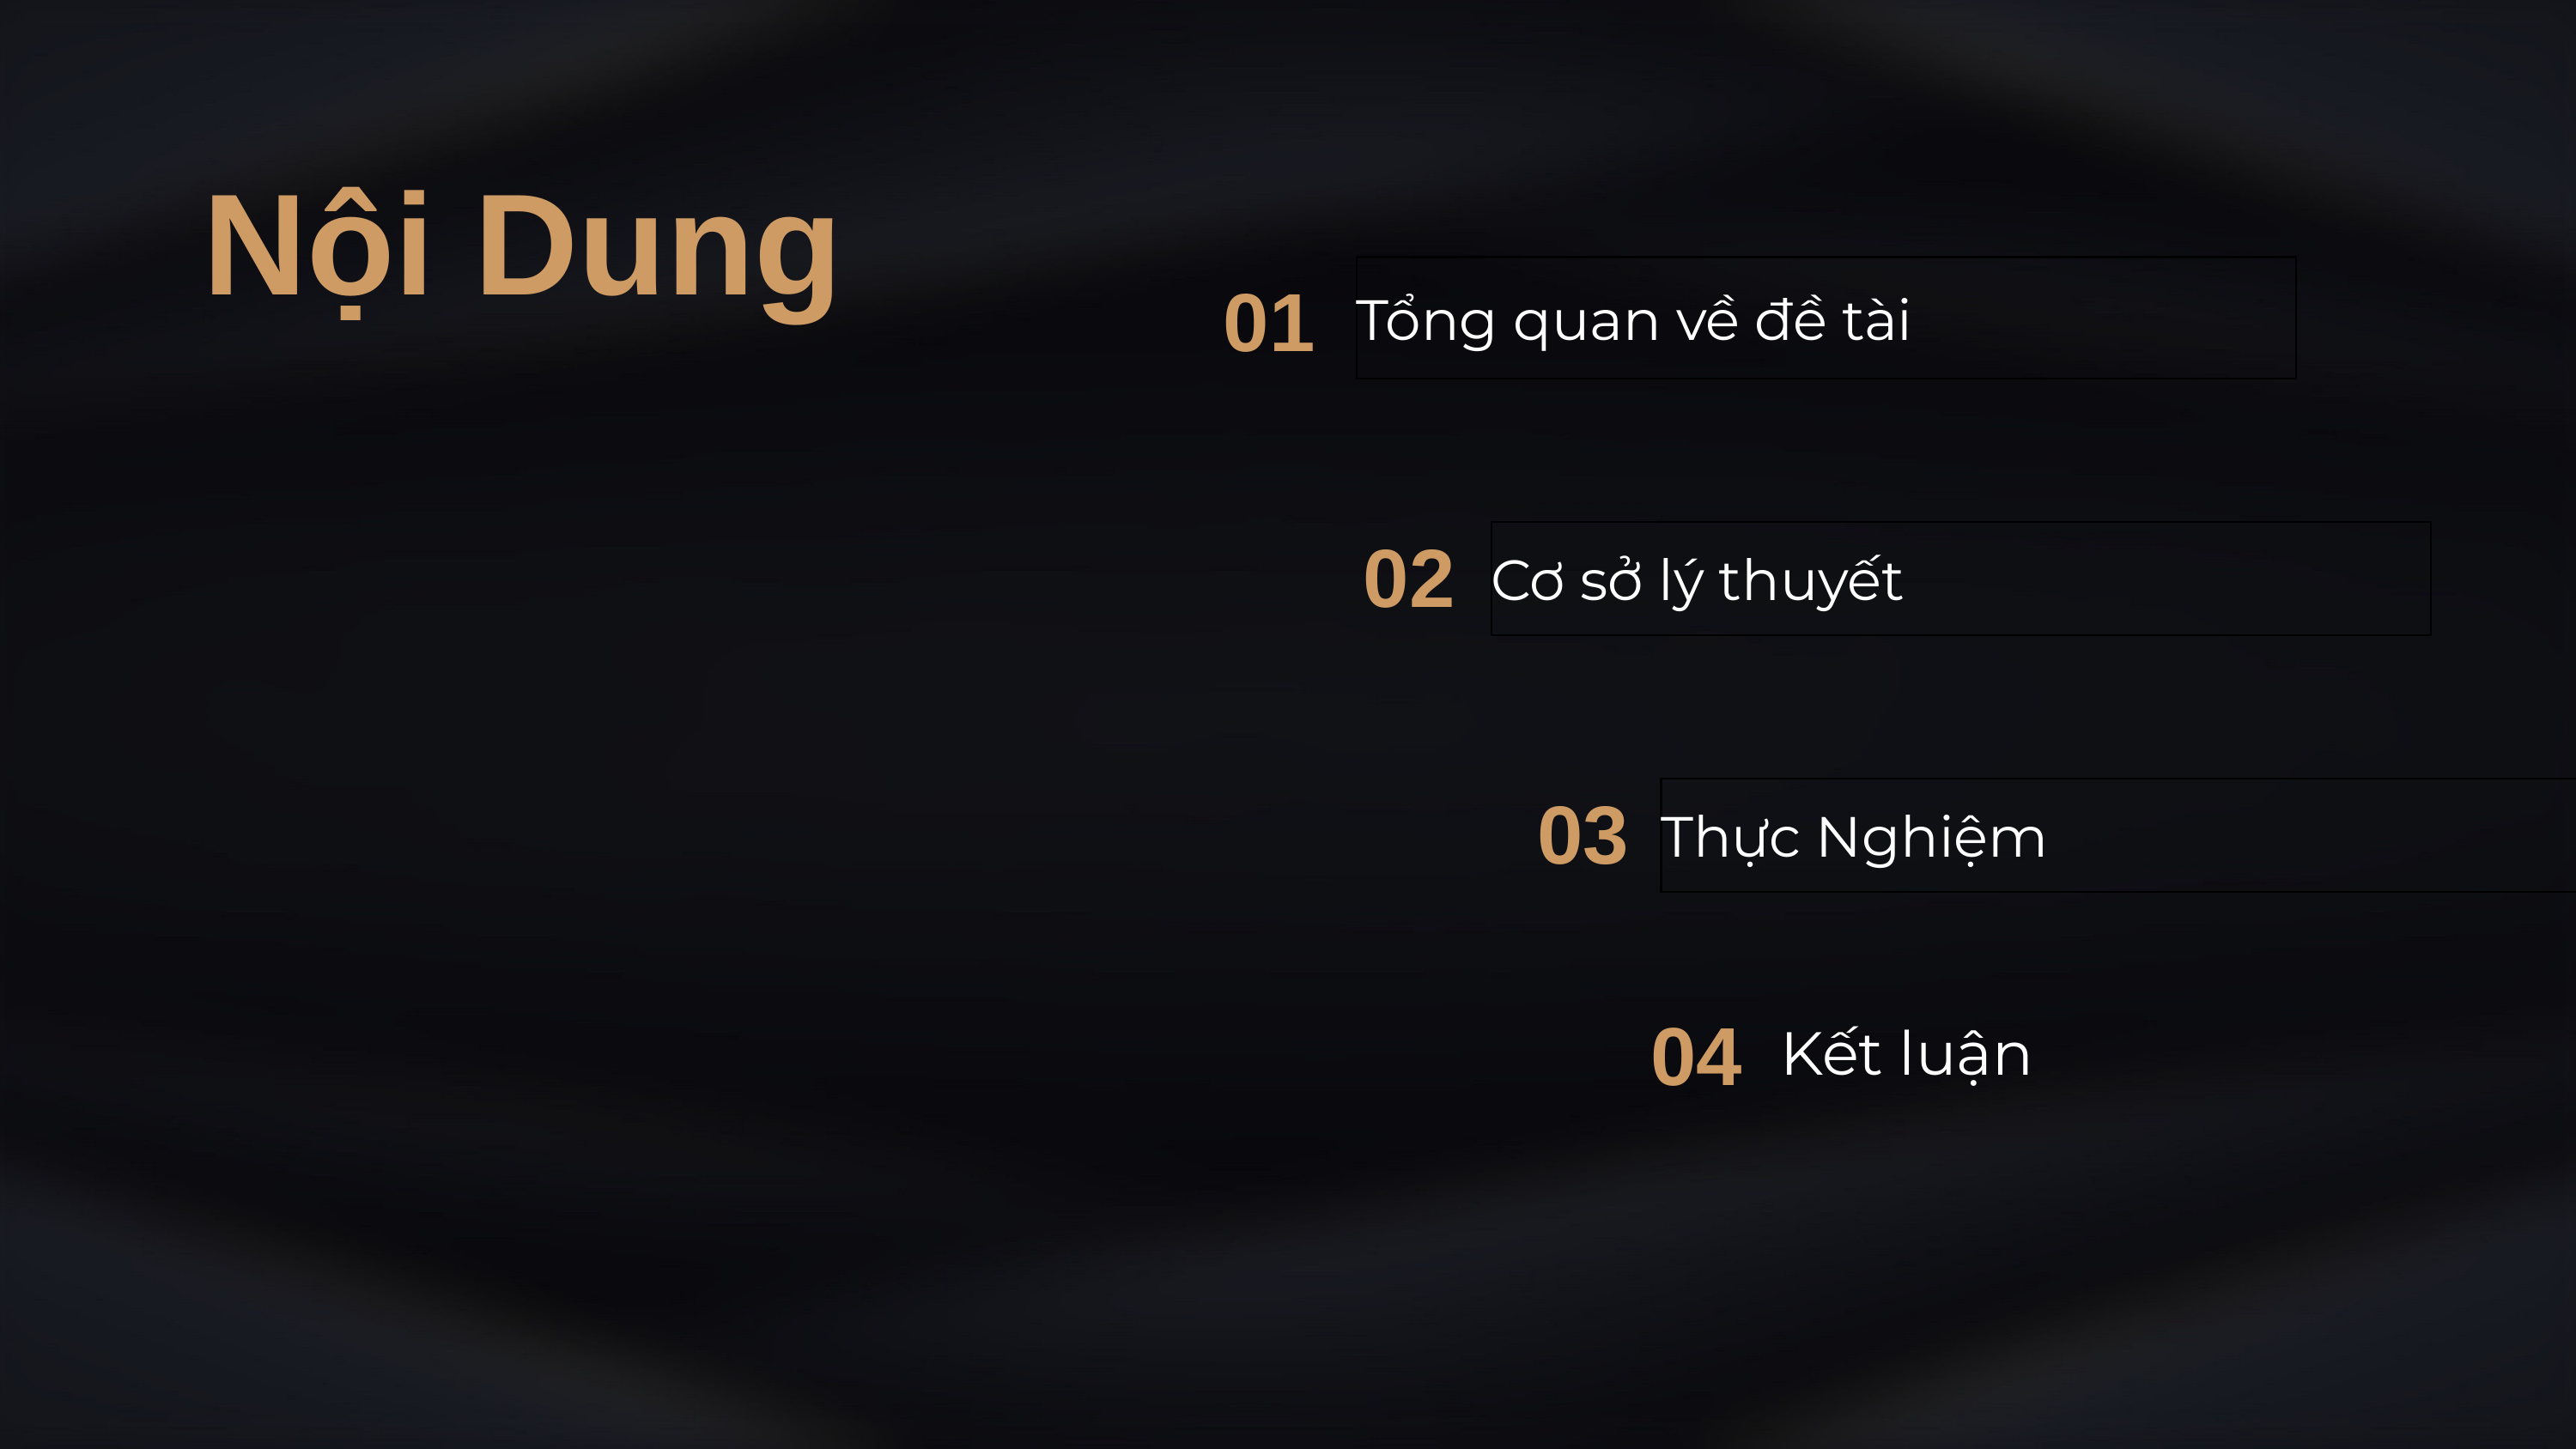

Nội Dung
01

Tổng quan về đề tài
02

Cơ sở lý thuyết
03

Thực Nghiệm
04
Kết luận